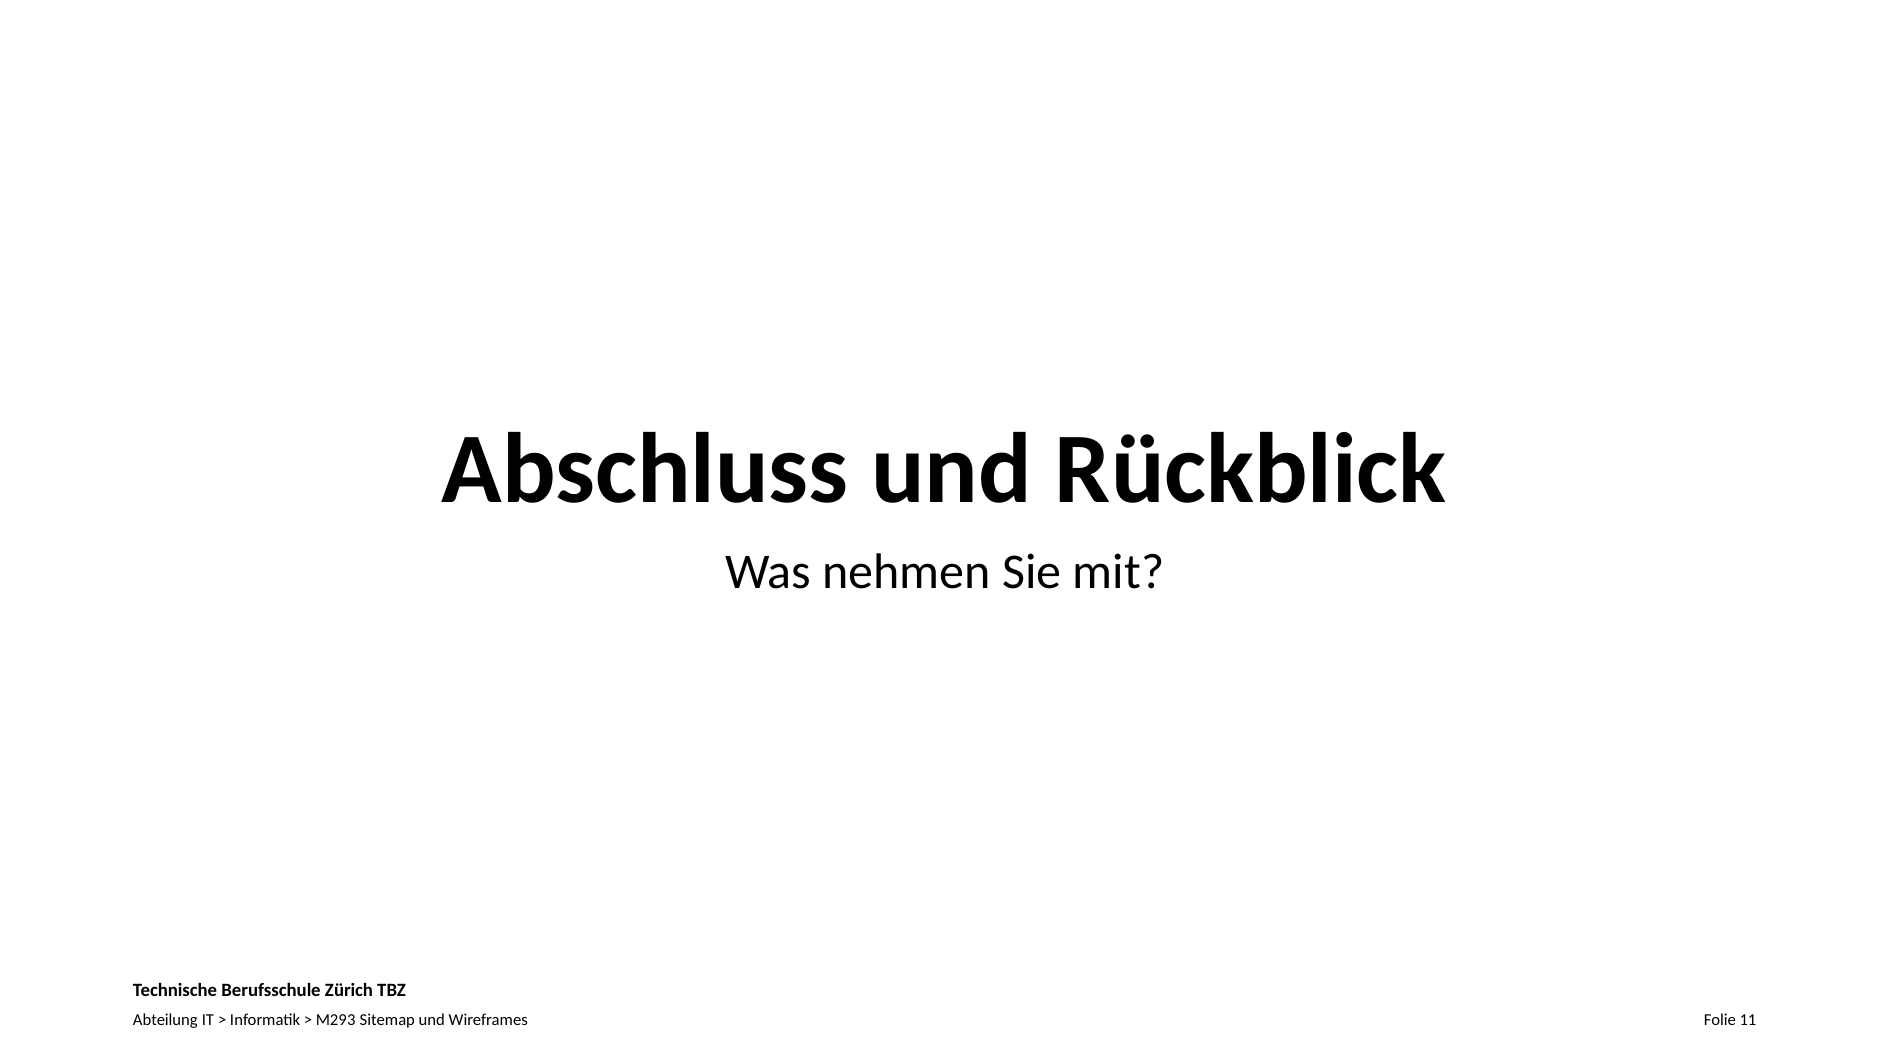

# Abschluss und Rückblick
Was nehmen Sie mit?
Folie 11
Abteilung IT > Informatik > M293 Sitemap und Wireframes